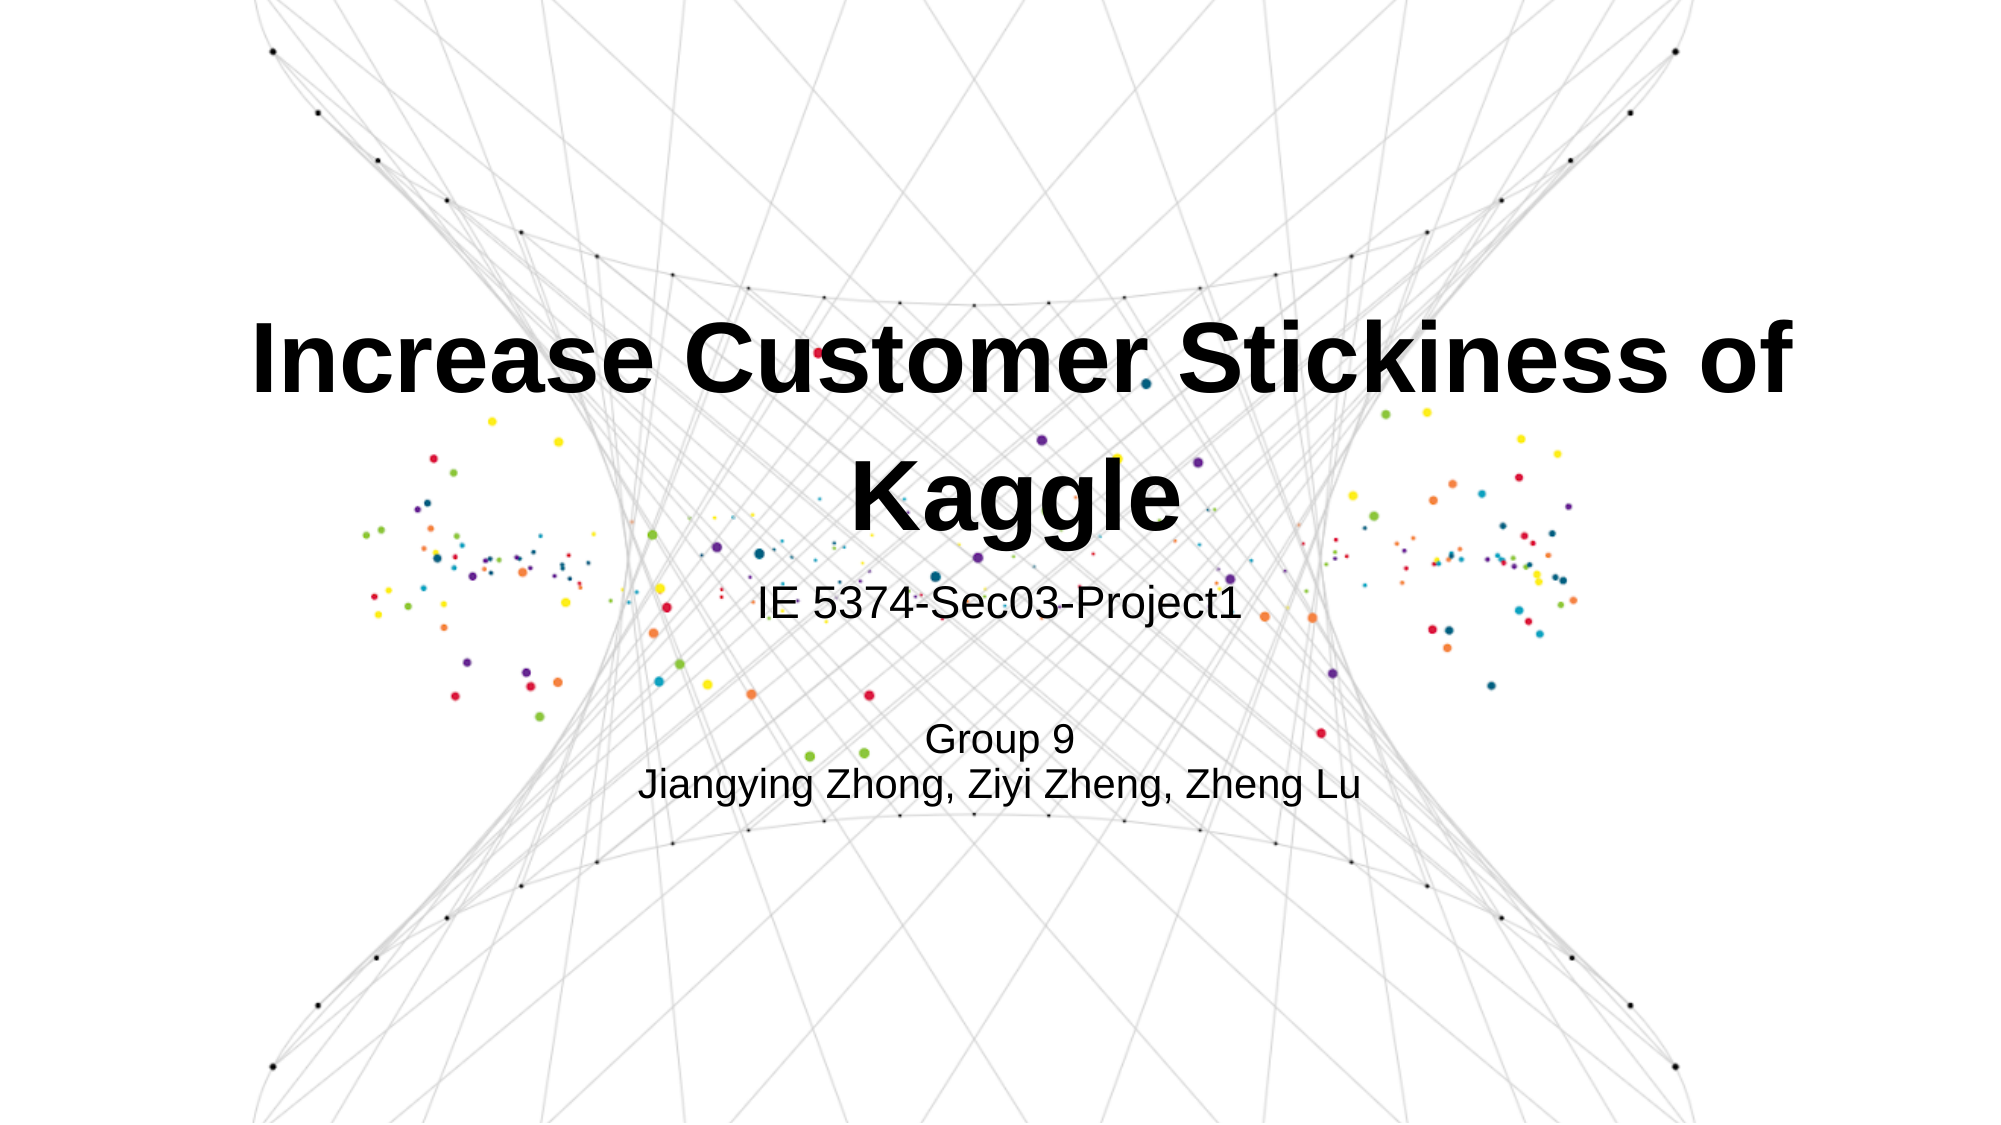

Increase Customer Stickiness of Kaggle
IE 5374-Sec03-Project1
Group 9
Jiangying Zhong, Ziyi Zheng, Zheng Lu